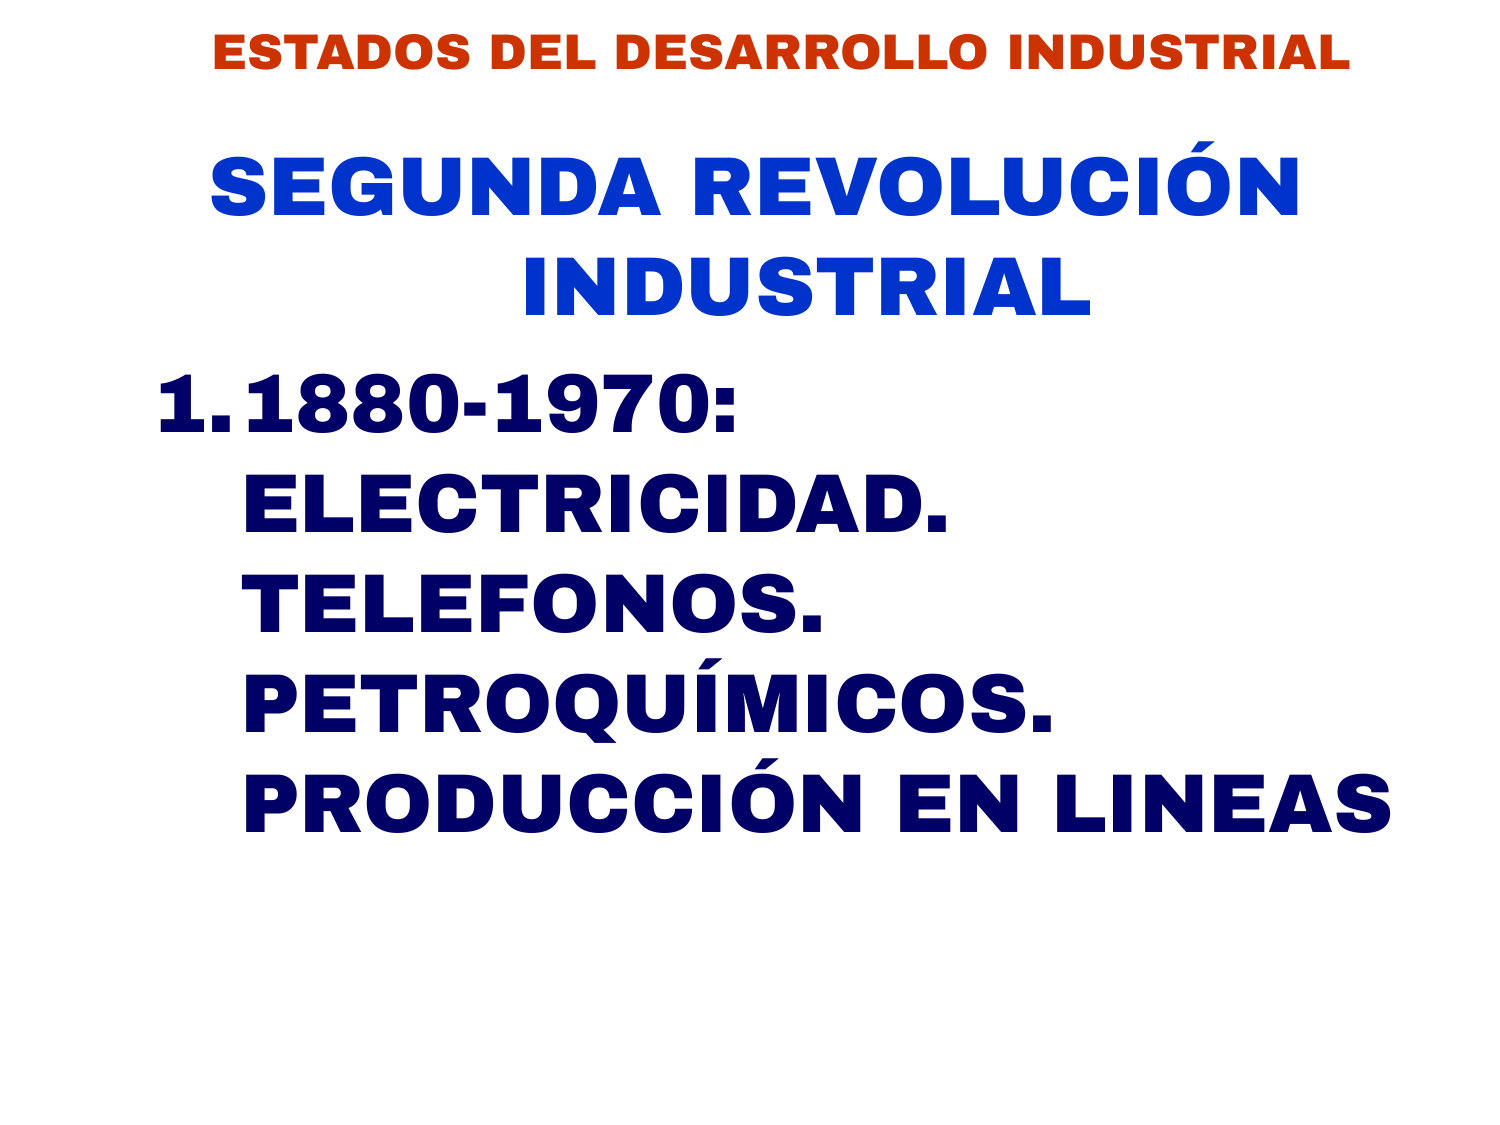

# ESTADOS DEL DESARROLLO INDUSTRIAL
SEGUNDA REVOLUCIÓN INDUSTRIAL
1880-1970: ELECTRICIDAD. TELEFONOS. PETROQUÍMICOS. PRODUCCIÓN EN LINEAS